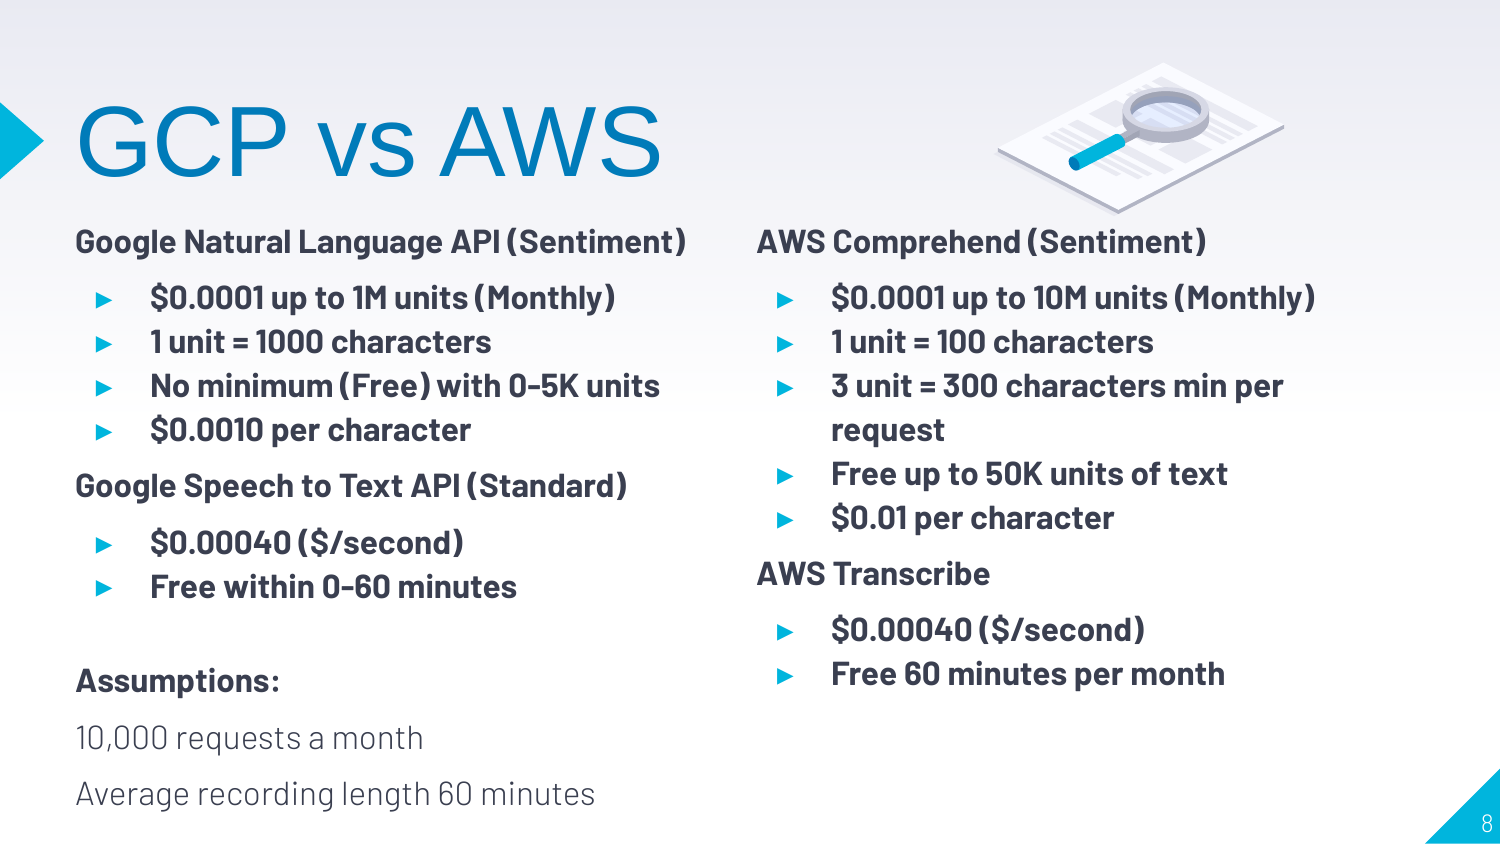

# GCP vs AWS
Google Natural Language API (Sentiment)
$0.0001 up to 1M units (Monthly)
1 unit = 1000 characters
No minimum (Free) with 0-5K units
$0.0010 per character
Google Speech to Text API (Standard)
$0.00040 ($/second)
Free within 0-60 minutes

AWS Comprehend (Sentiment)
$0.0001 up to 10M units (Monthly)
1 unit = 100 characters
3 unit = 300 characters min per request
Free up to 50K units of text
$0.01 per character
AWS Transcribe
$0.00040 ($/second)
Free 60 minutes per month

Assumptions:
10,000 requests a month
Average recording length 60 minutes
8